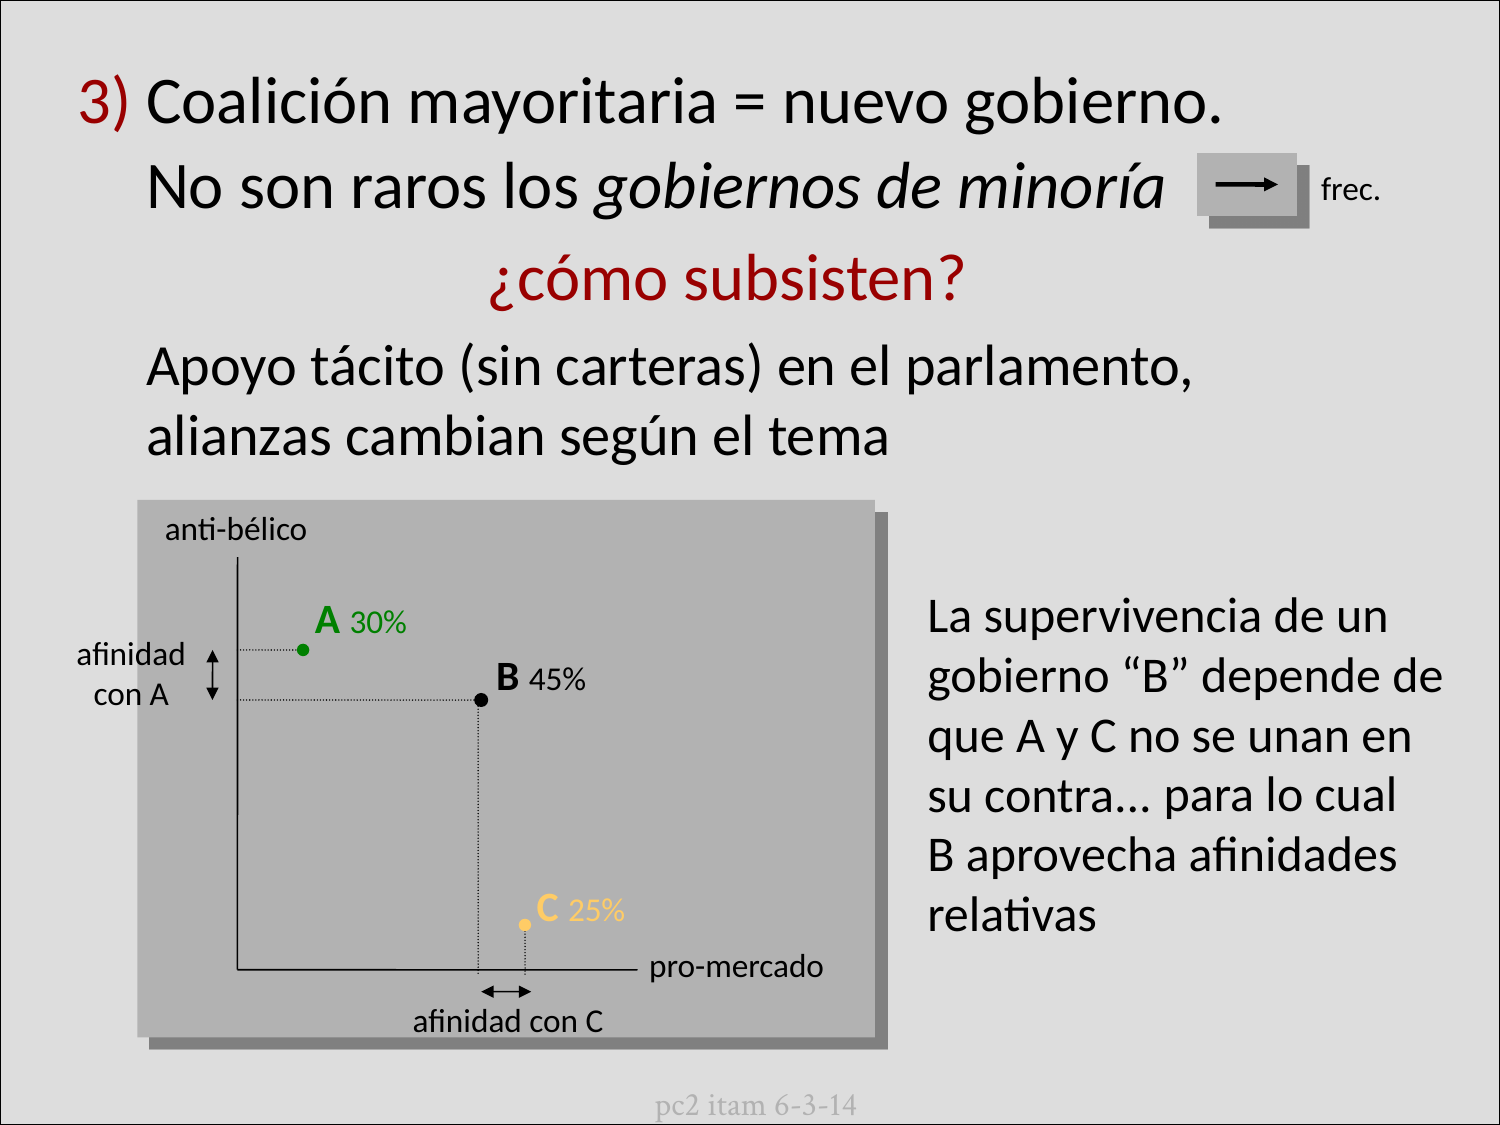

3) Coalición mayoritaria = nuevo gobierno.
No son raros los gobiernos de minoría

frec.

¿cómo subsisten?
Apoyo tácito (sin carteras) en el parlamento, alianzas cambian según el tema

anti-bélico

pro-mercado

La supervivencia de un gobierno “B” depende de que A y C no se unan en
su contra...
A 30%
afinidad con A

B 45%

                     para lo cual
B aprovecha afinidades relativas
C 25%

afinidad con C